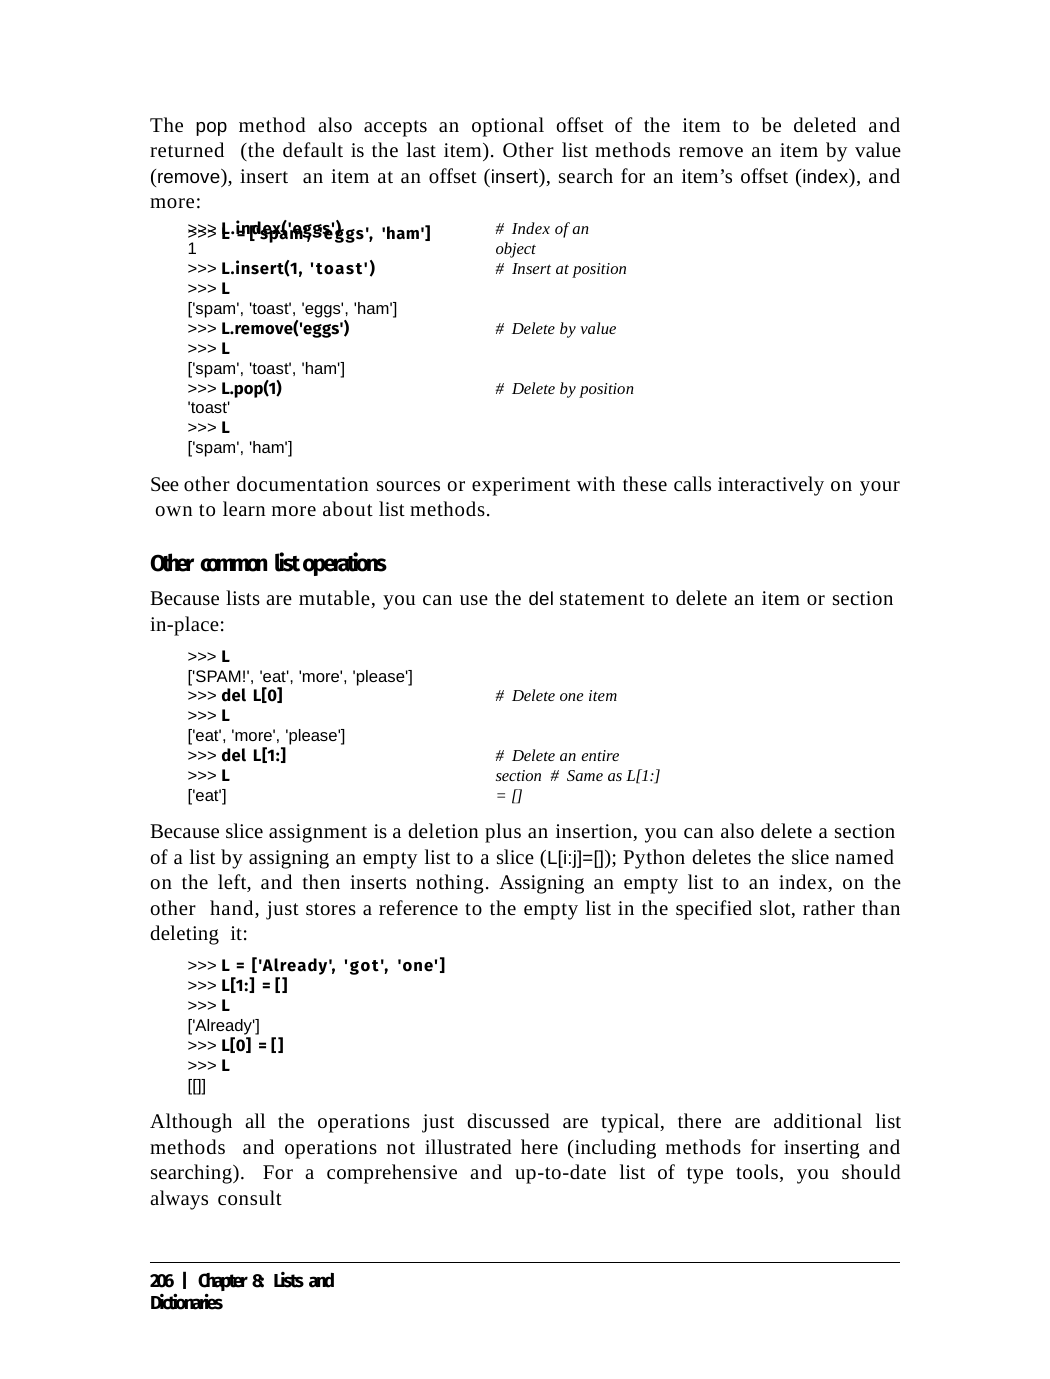

The pop method also accepts an optional offset of the item to be deleted and returned  (the default is the last item). Other list methods remove an item by value (remove), insert  an item at an offset (insert), search for an item’s offset (index), and more:
>>> L = ['spam', 'eggs', 'ham']
>>> L.index('eggs')
1
>>> L.insert(1, 'toast')
>>> L
['spam', 'toast', 'eggs', 'ham']
>>> L.remove('eggs')
>>> L
['spam', 'toast', 'ham']
>>> L.pop(1)
'toast'
>>> L
['spam', 'ham']
# Index of an object
# Insert at position
# Delete by value
# Delete by position
See other documentation sources or experiment with these calls interactively on your  own to learn more about list methods.

Other common list operations
Because lists are mutable, you can use the del statement to delete an item or section  in-place:
>>> L
['SPAM!', 'eat', 'more', 'please']
>>> del L[0]
>>> L
['eat', 'more', 'please']
>>> del L[1:]
>>> L
['eat']
# Delete one item
# Delete an entire section  # Same as L[1:] = []
Because slice assignment is a deletion plus an insertion, you can also delete a section  of a list by assigning an empty list to a slice (L[i:j]=[]); Python deletes the slice named  on the left, and then inserts nothing. Assigning an empty list to an index, on the other  hand, just stores a reference to the empty list in the specified slot, rather than deleting  it:
>>> L  = ['Already', 'got', 'one']
>>> L[1:] = []
>>> L
['Already']
>>> L[0] = []
>>> L
[[]]
Although all the operations just discussed are typical, there are additional list methods  and operations not illustrated here (including methods for inserting and searching).  For a comprehensive and up-to-date list of type tools, you should always consult

206  |  Chapter 8:  Lists and Dictionaries